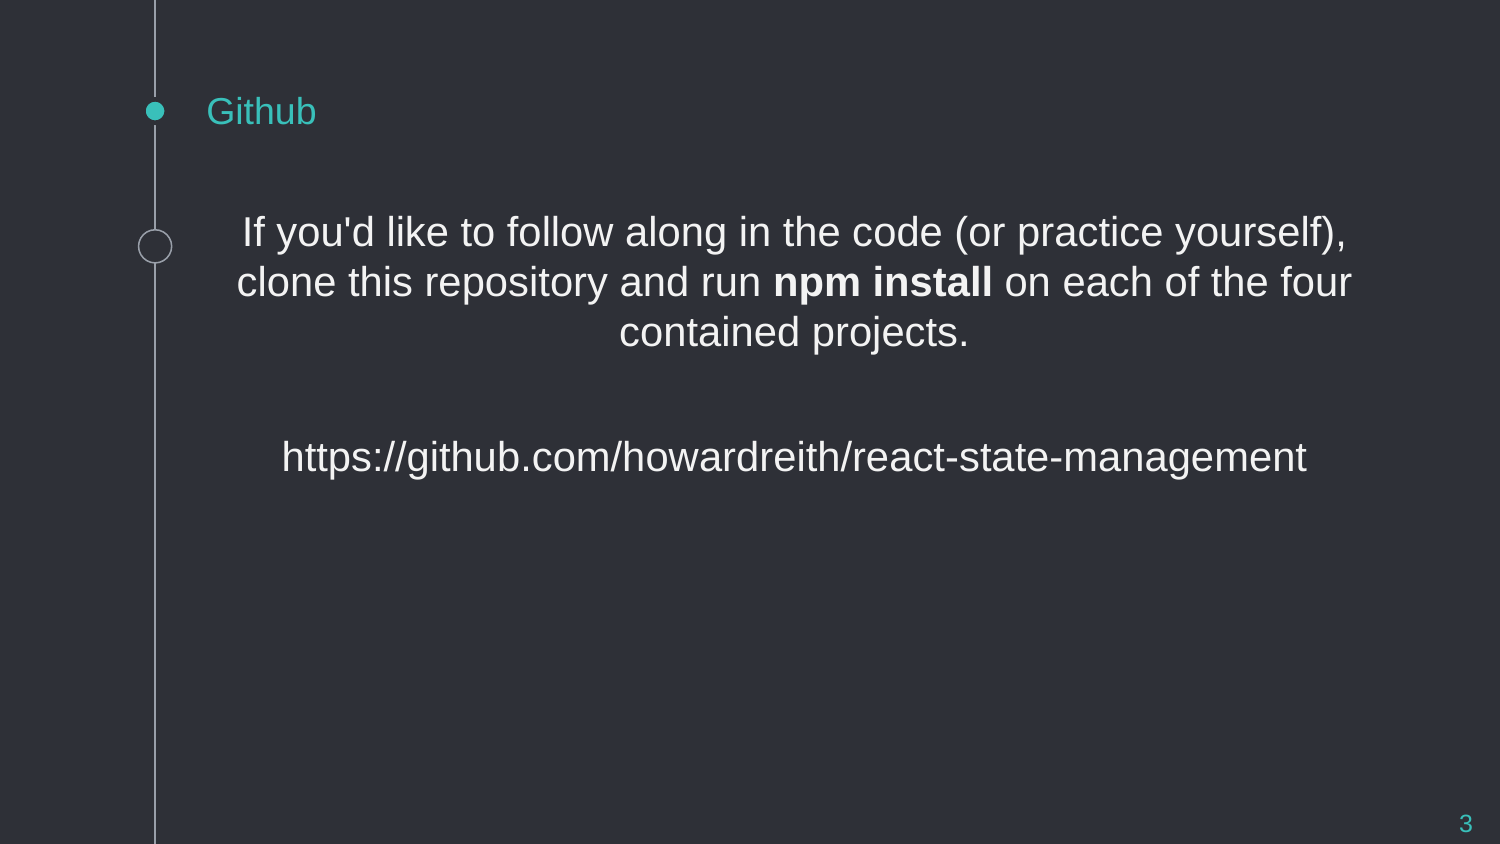

# Github
If you'd like to follow along in the code (or practice yourself), clone this repository and run npm install on each of the four contained projects.

https://github.com/howardreith/react-state-management

3